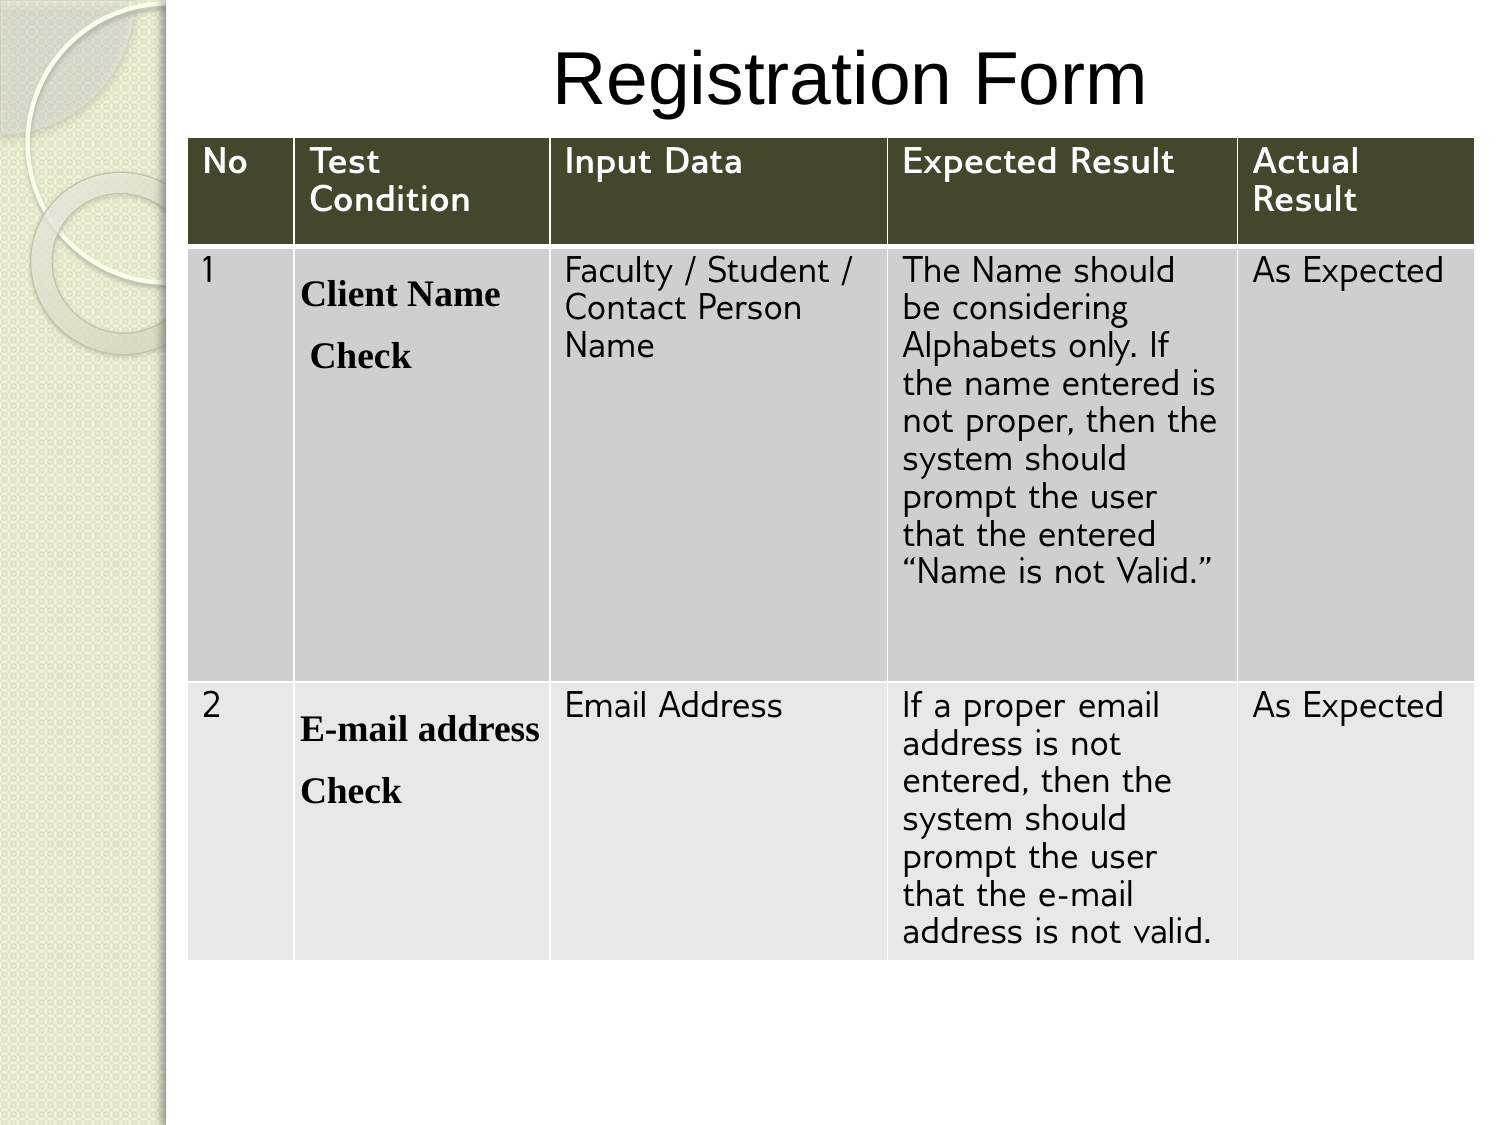

# Registration Form
| No | Test Condition | Input Data | Expected Result | Actual Result |
| --- | --- | --- | --- | --- |
| 1 | Client Name Check | Faculty / Student / Contact Person Name | The Name should be considering Alphabets only. If the name entered is not proper, then the system should prompt the user that the entered “Name is not Valid.” | As Expected |
| 2 | E-mail address Check | Email Address | If a proper email address is not entered, then the system should prompt the user that the e-mail address is not valid. | As Expected |